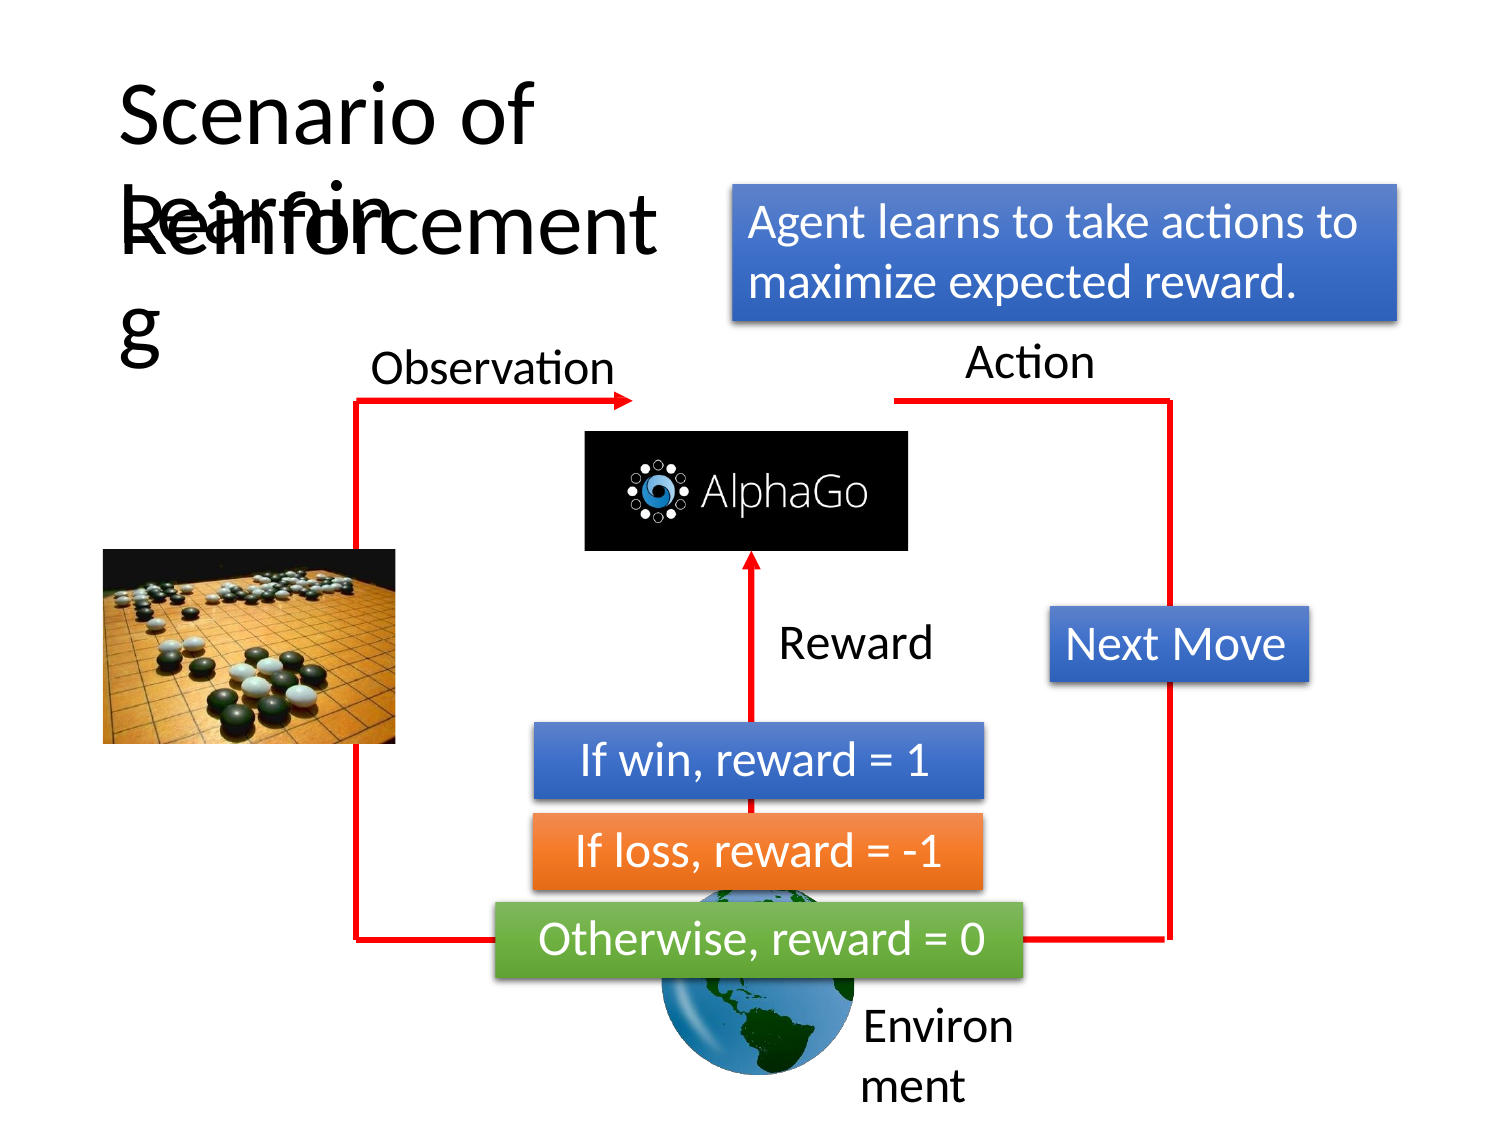

# Scenario of Reinforcement
Learning

Agent learns to take actions to
maximize expected reward.
Action
Observation

Reward
Next
Move
If win, reward = 1  If loss, reward = -1
Otherwise, reward = 0
Environment